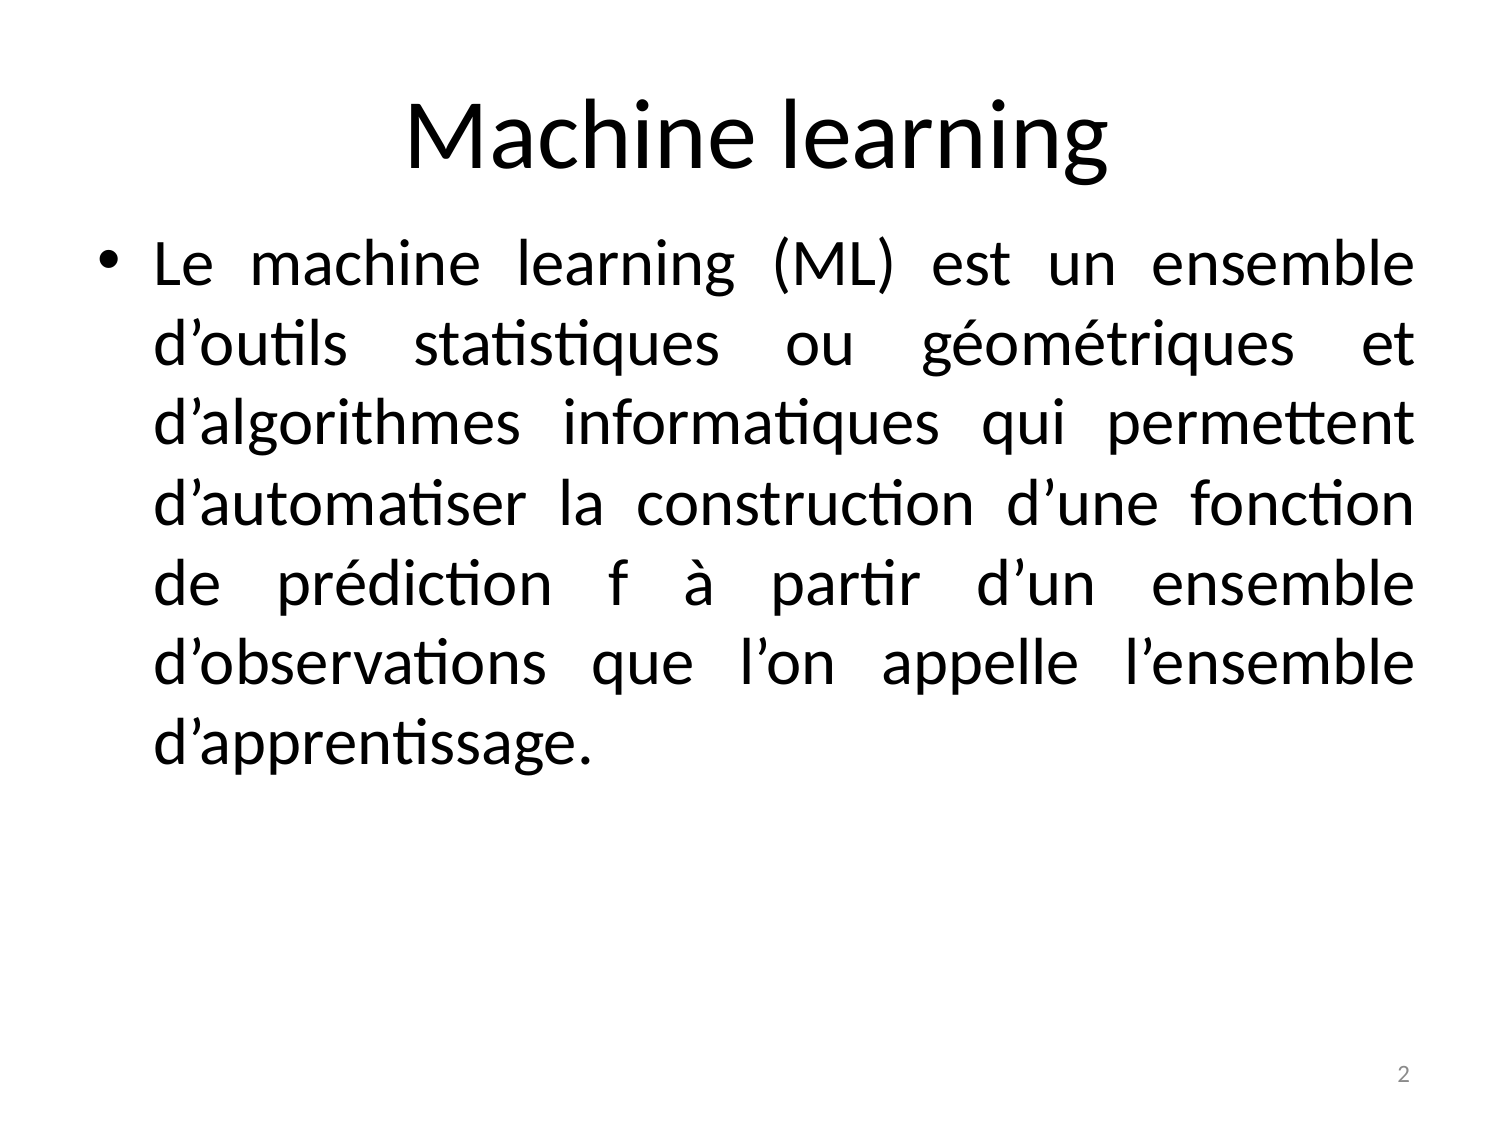

# Machine learning
Le machine learning (ML) est un ensemble d’outils statistiques ou géométriques et d’algorithmes informatiques qui permettent d’automatiser la construction d’une fonction de prédiction f à partir d’un ensemble d’observations que l’on appelle l’ensemble d’apprentissage.

2